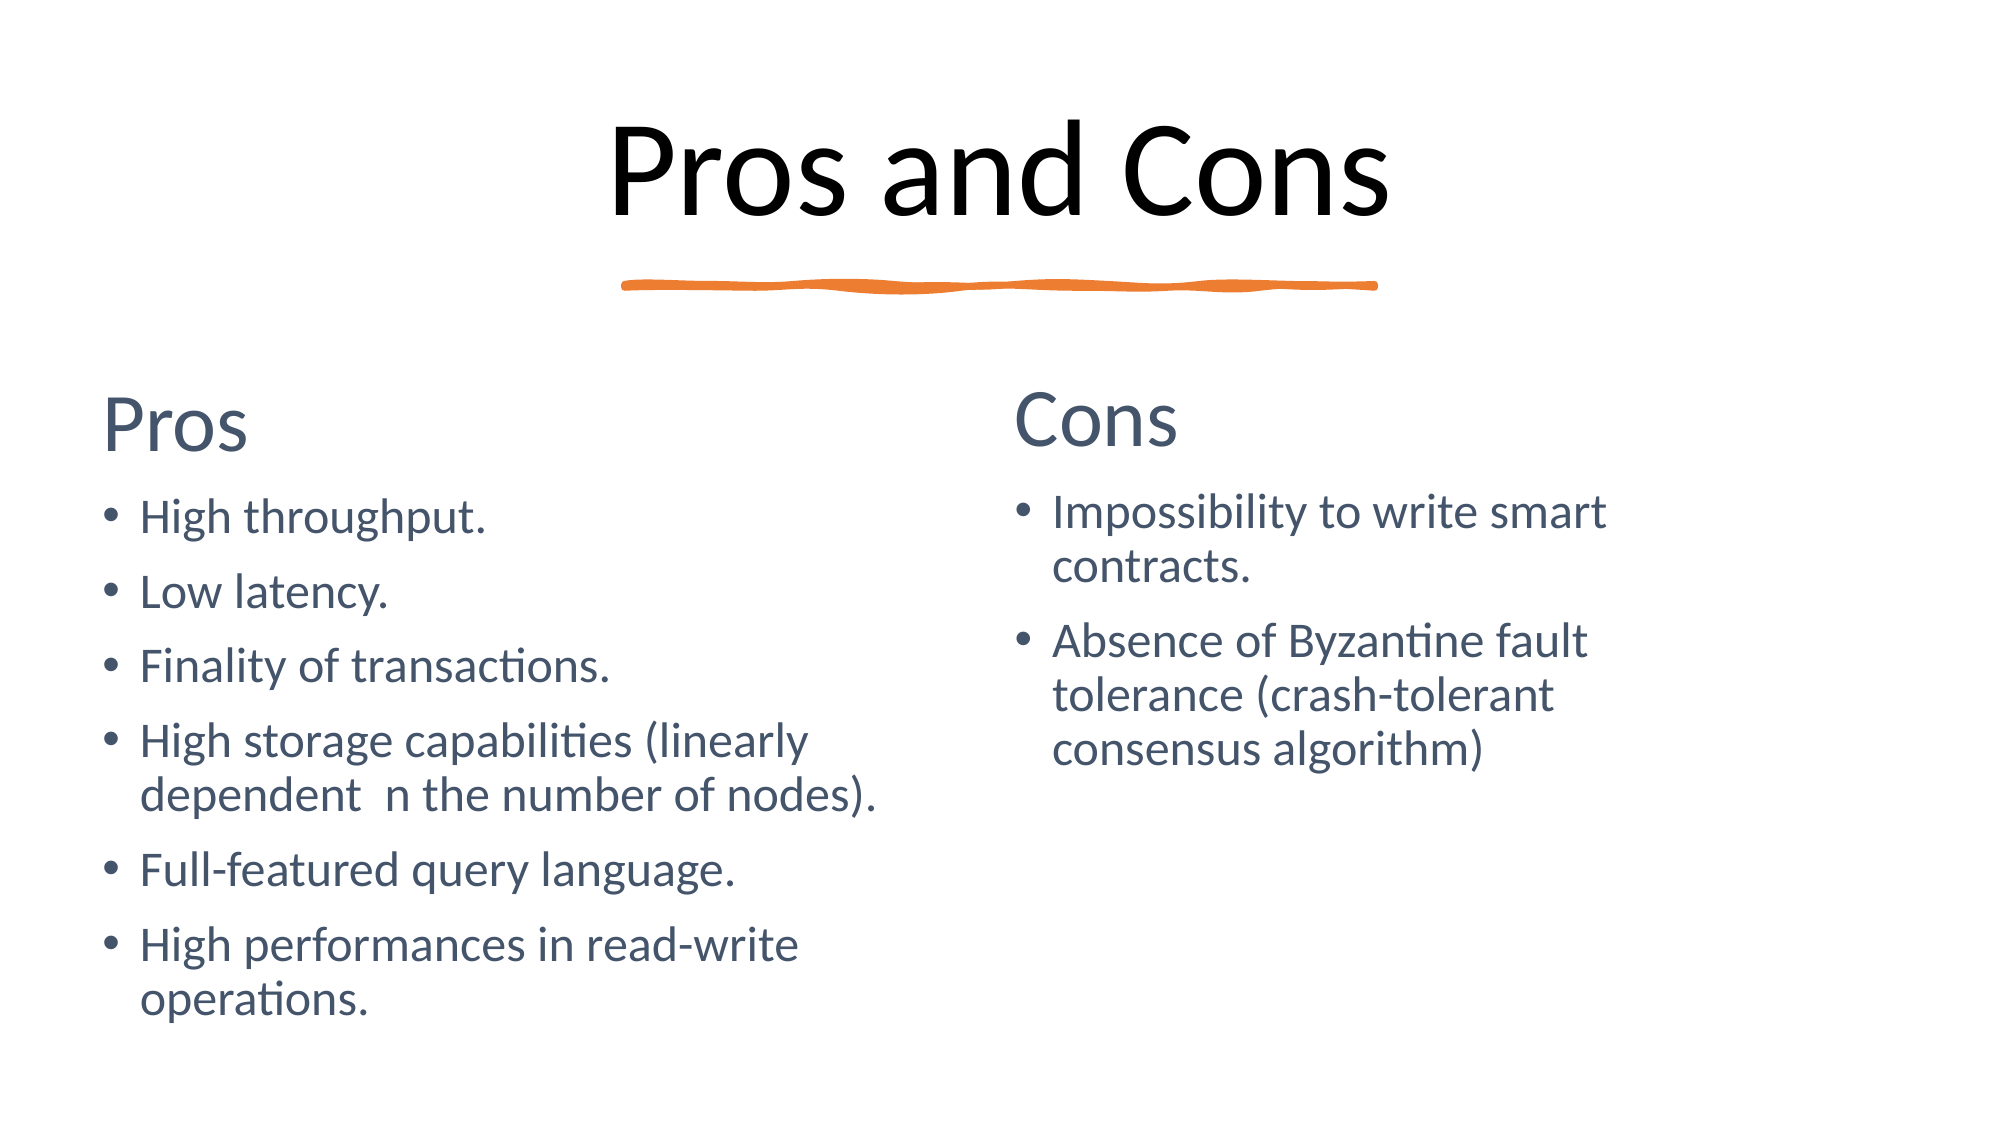

# Pros and Cons

Cons
Impossibility to write smart contracts.
Absence of Byzantine fault tolerance (crash-tolerant consensus algorithm)
Pros
High throughput.
Low latency.
Finality of transactions.
High storage capabilities (linearly dependent  n the number of nodes).
Full-featured query language.
High performances in read-write operations.